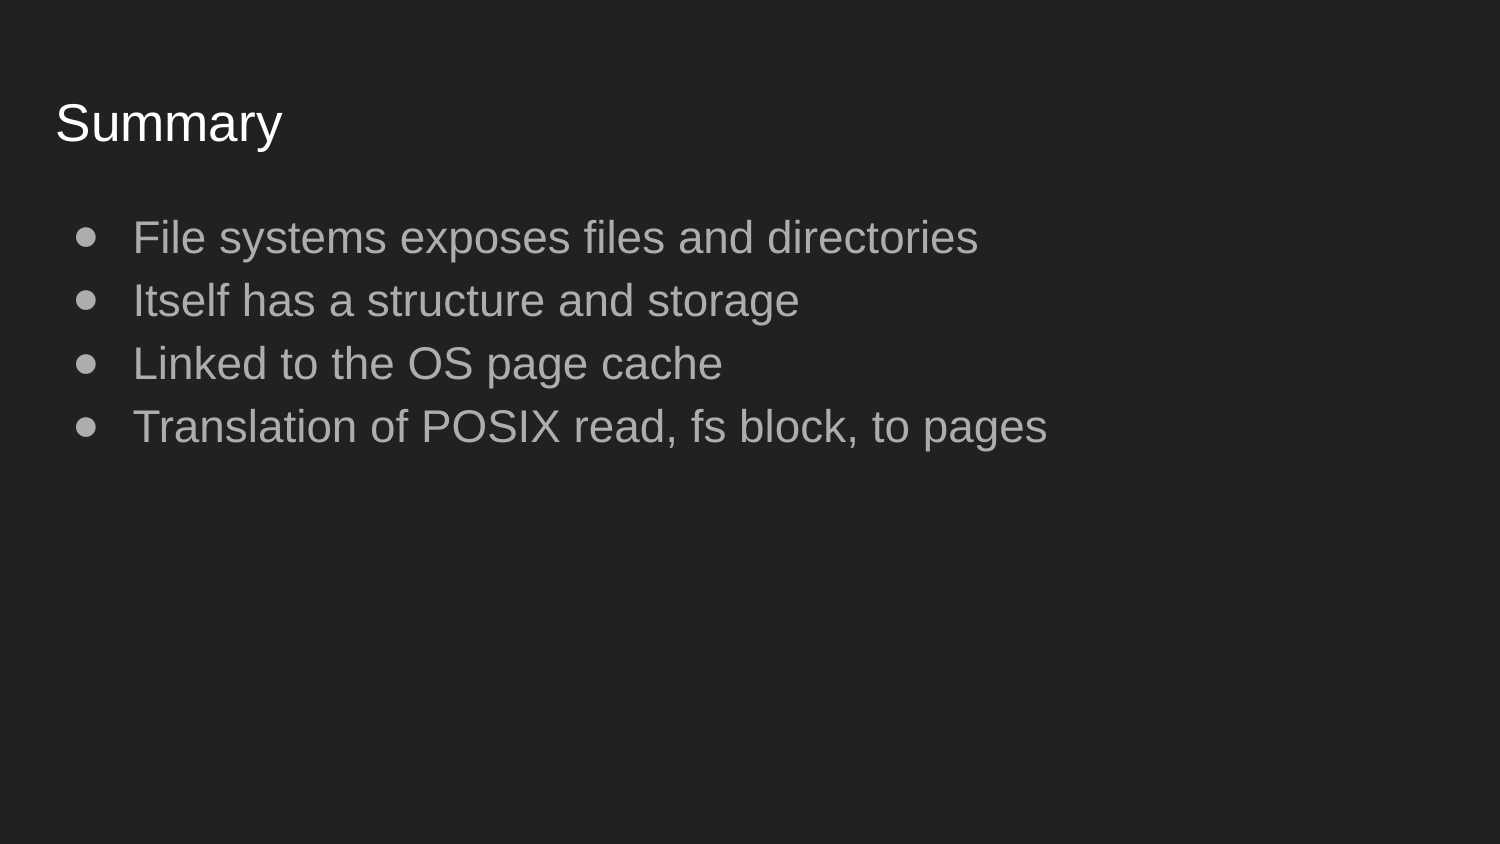

# Summary
File systems exposes files and directories
Itself has a structure and storage
Linked to the OS page cache
Translation of POSIX read, fs block, to pages